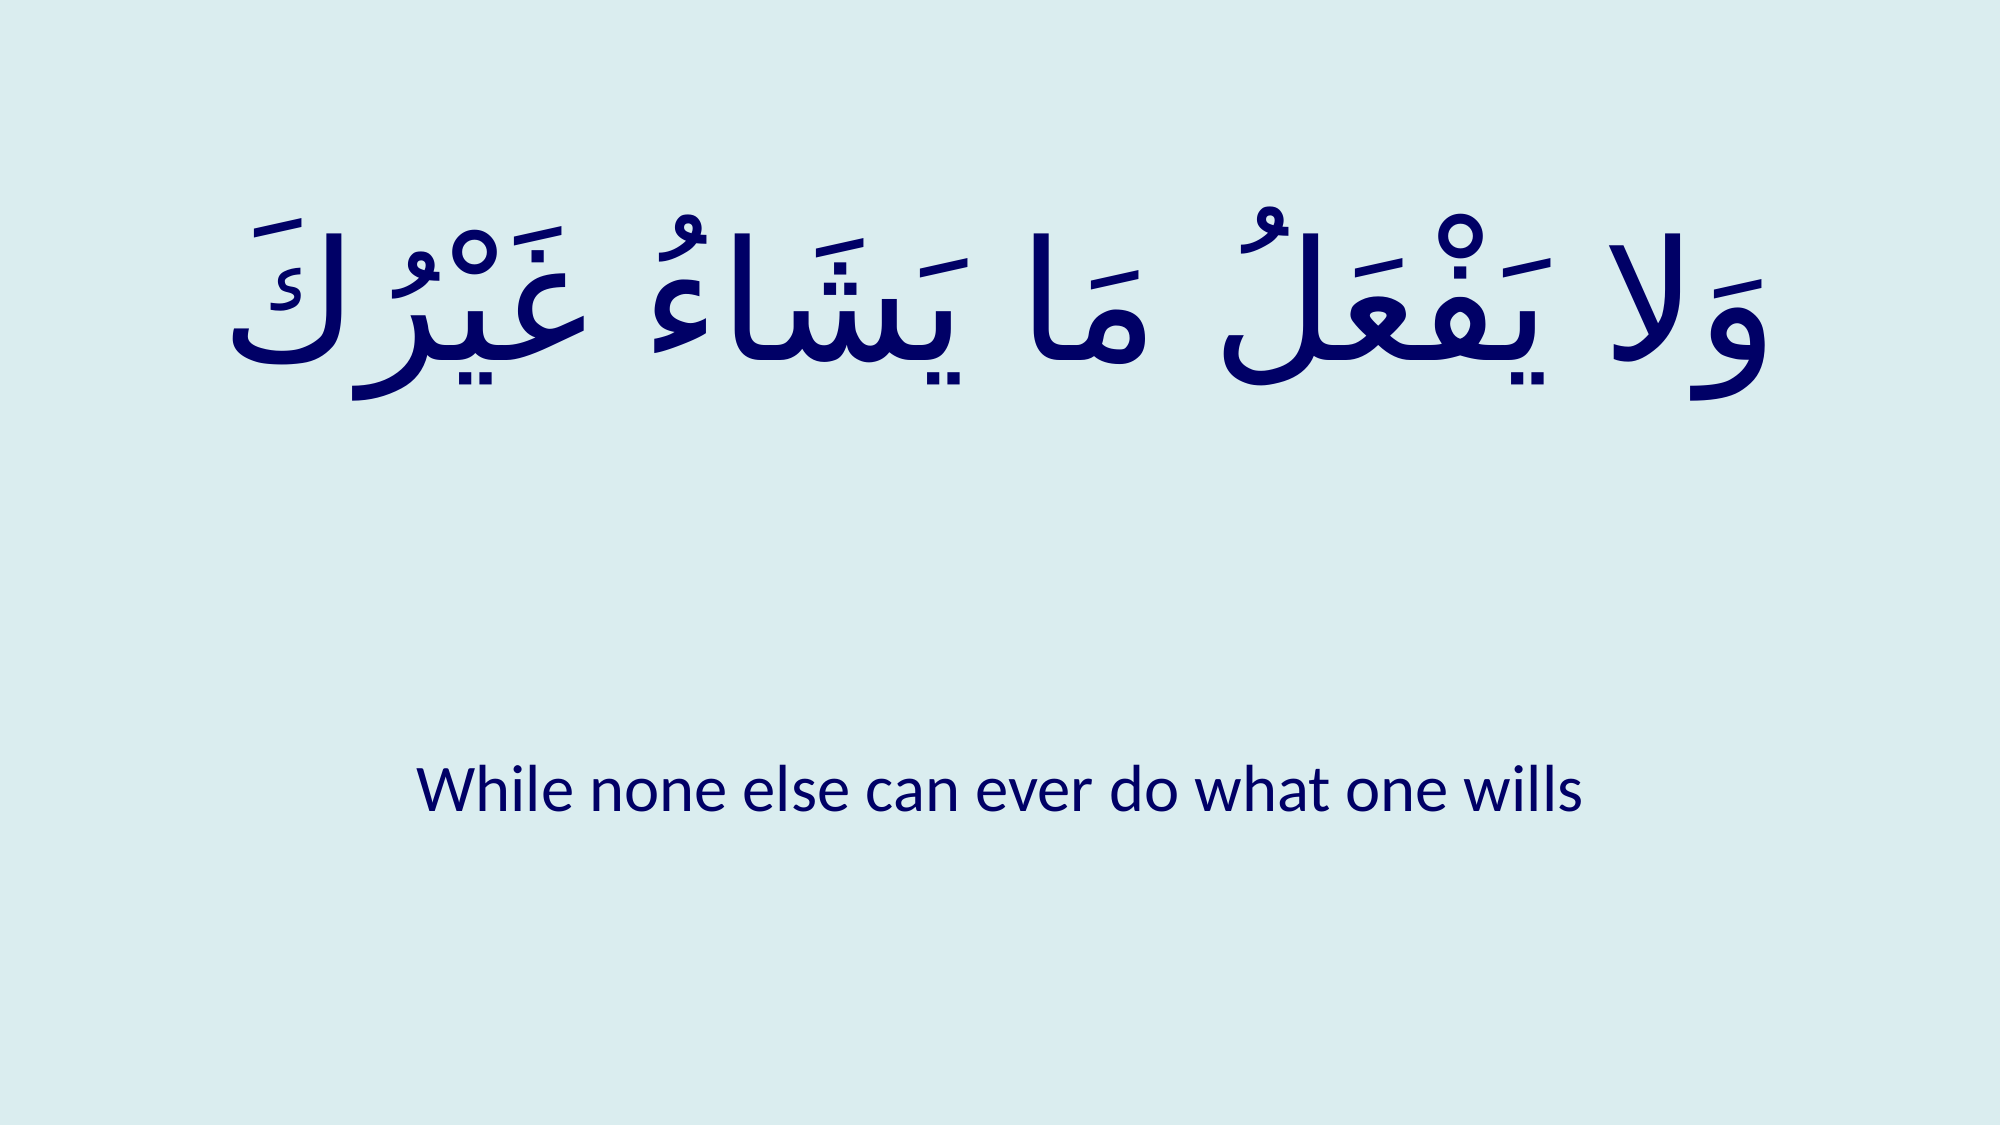

# وَلا يَفْعَلُ مَا يَشَاءُ غَيْرُكَ
While none else can ever do what one wills